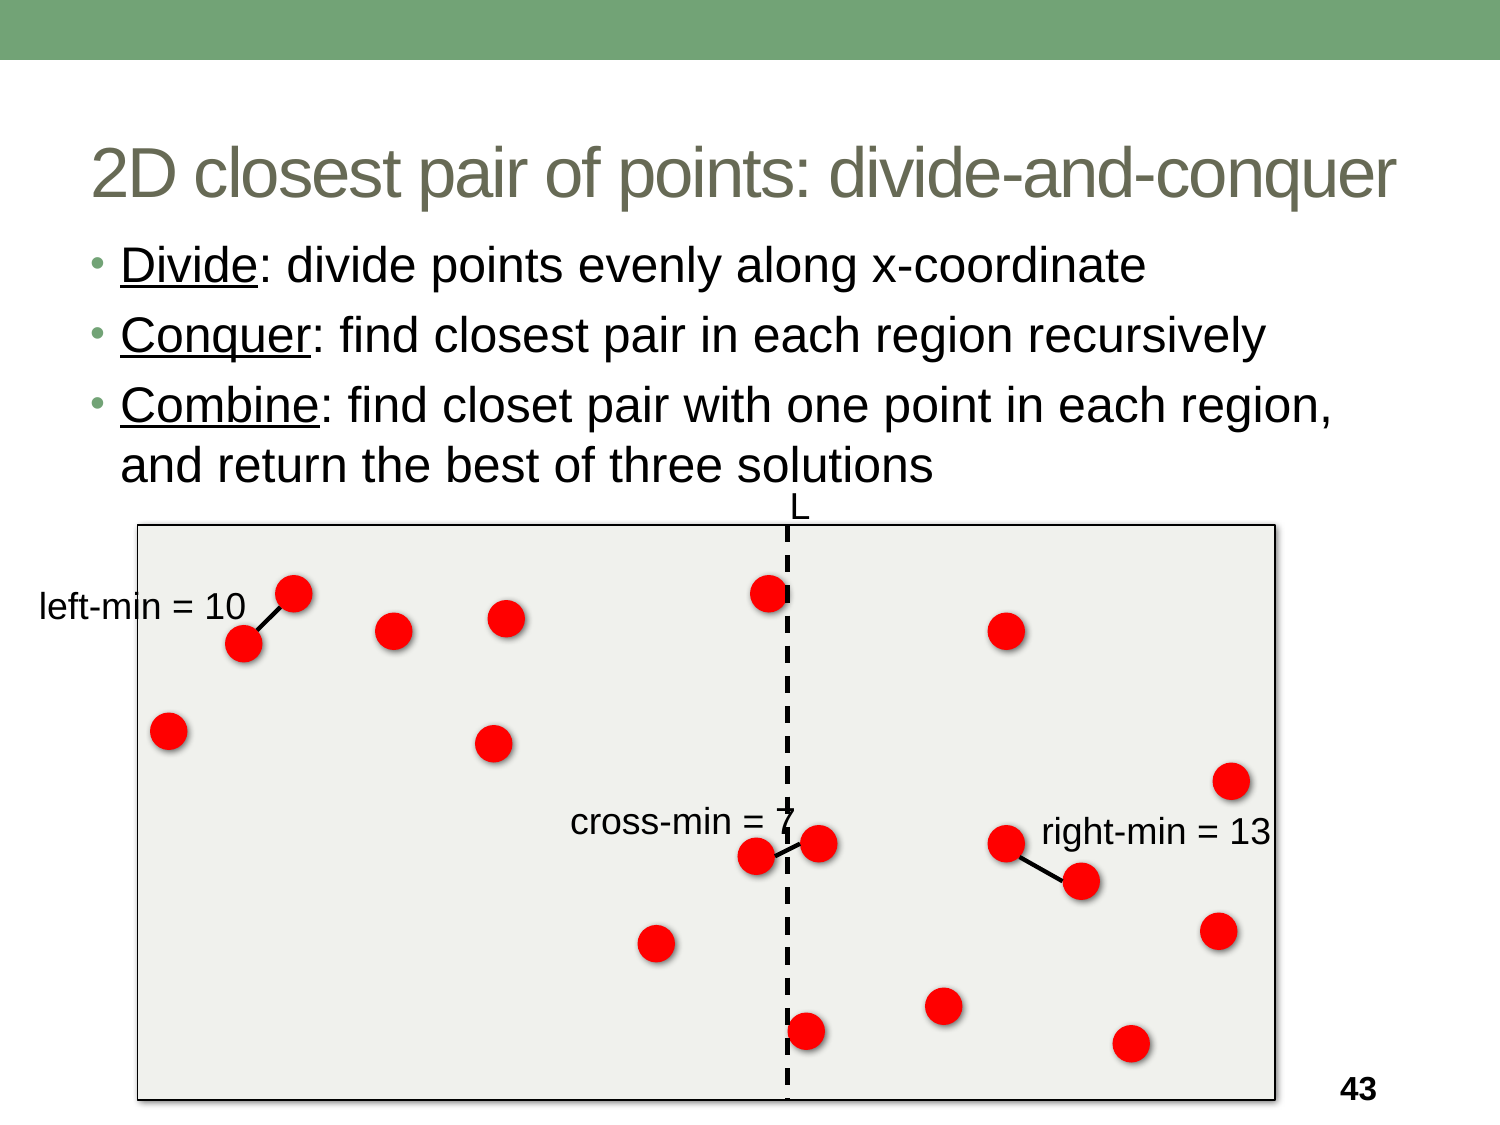

# 2D closest pair of points: divide-and-conquer
Divide: divide points evenly along x-coordinate
Conquer: find closest pair in each region recursively
Combine: find closet pair with one point in each region, and return the best of three solutions

L

left-min = 10

cross-min = 7
right-min = 13

43